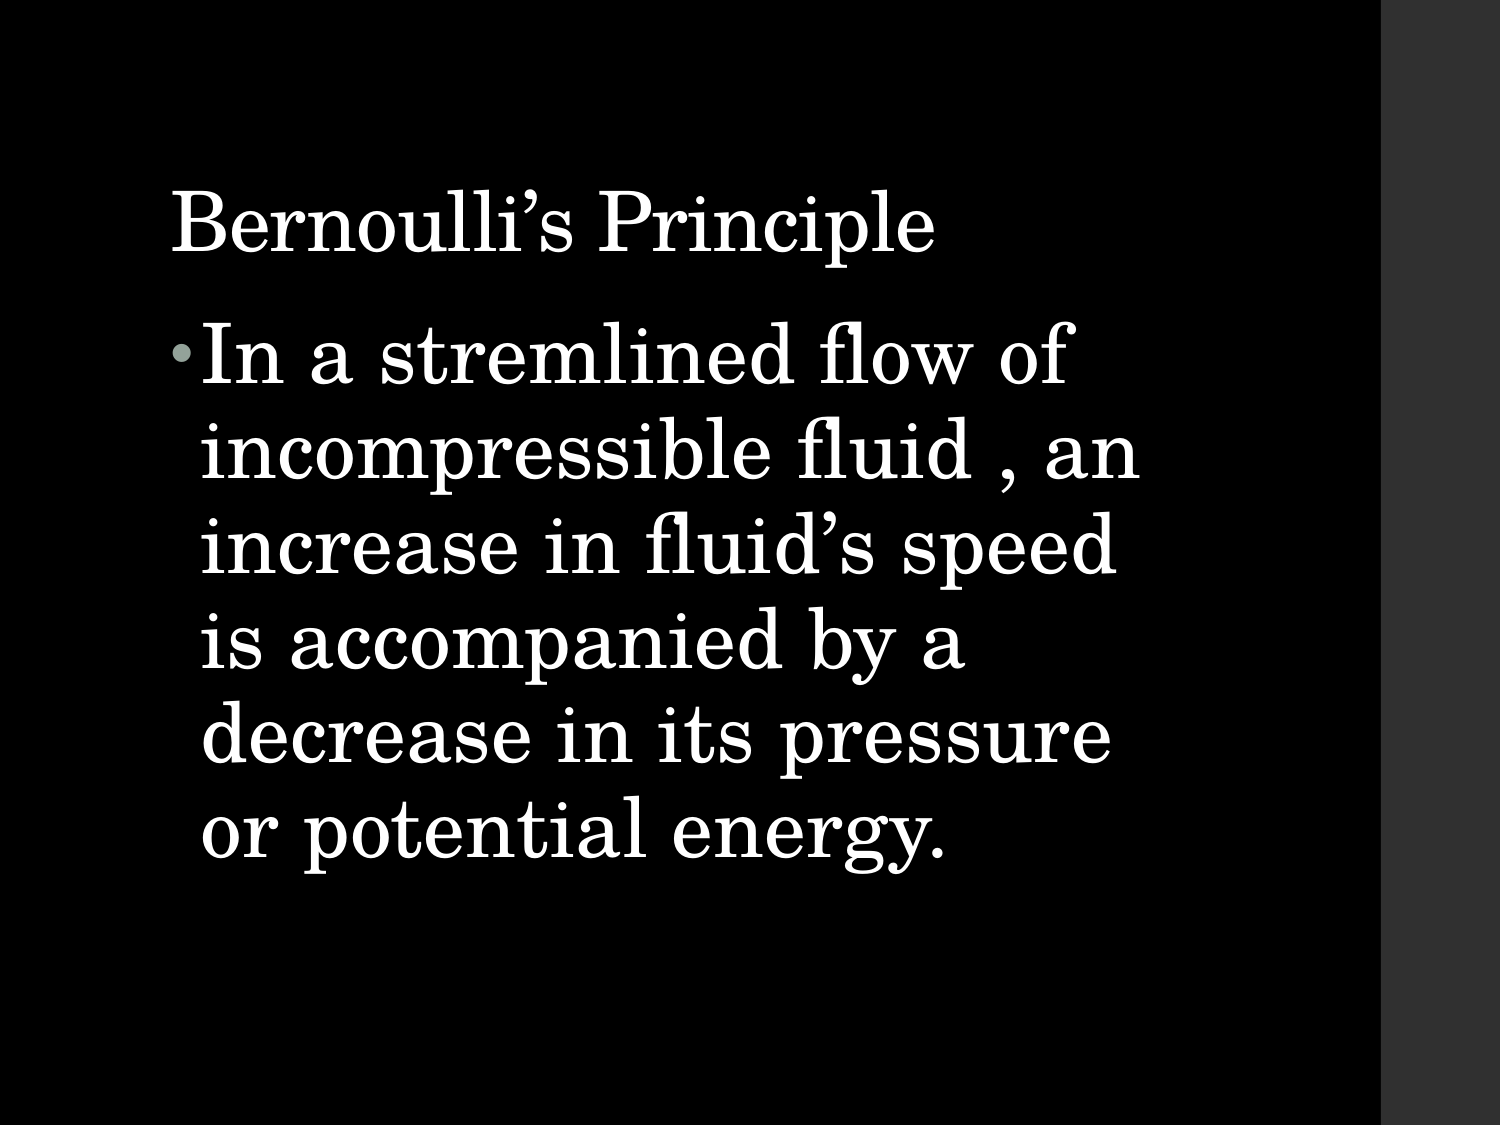

# Bernoulli’s Principle
In a stremlined flow of incompressible fluid , an increase in fluid’s speed is accompanied by a decrease in its pressure or potential energy.